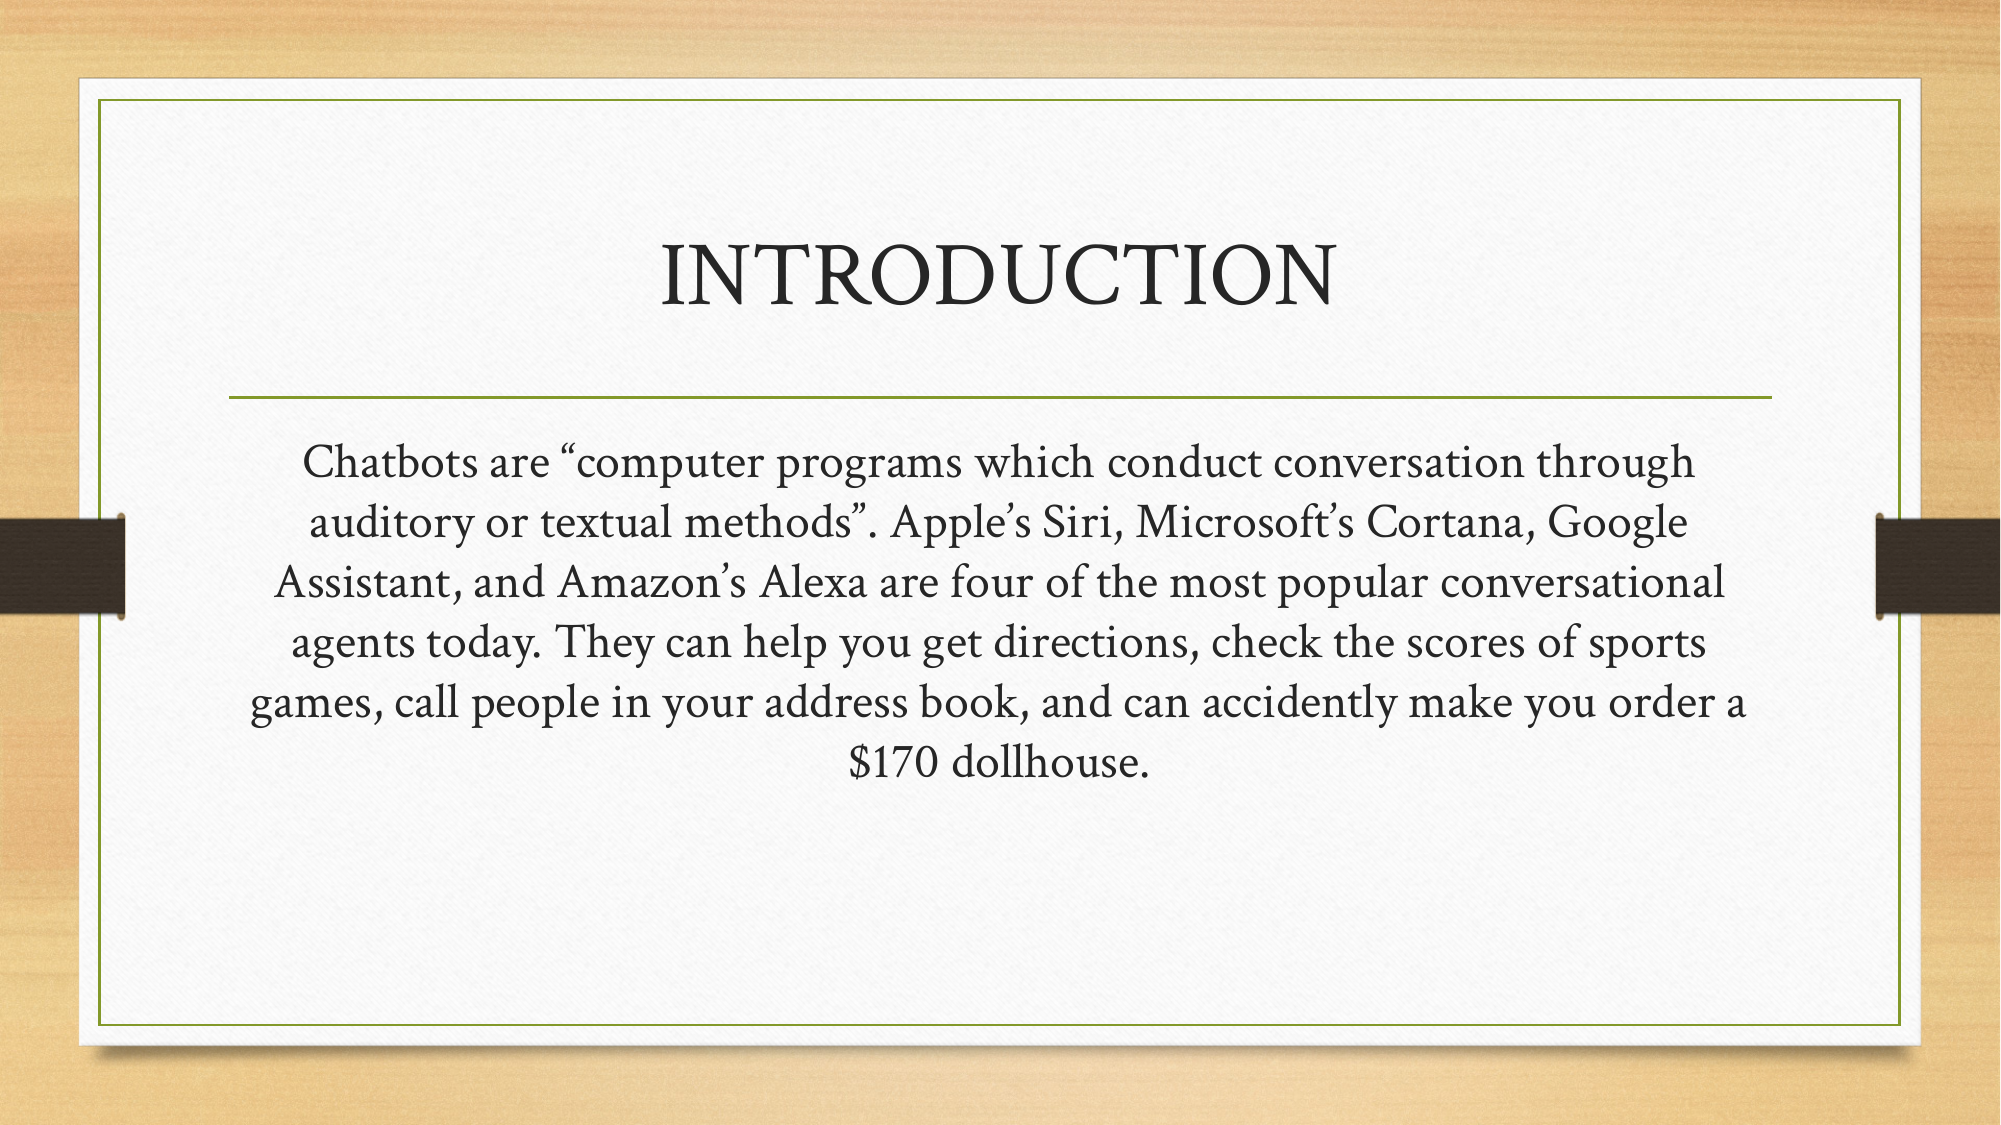

# INTRODUCTION
Chatbots are “computer programs which conduct conversation through auditory or textual methods”. Apple’s Siri, Microsoft’s Cortana, Google Assistant, and Amazon’s Alexa are four of the most popular conversational agents today. They can help you get directions, check the scores of sports games, call people in your address book, and can accidently make you order a $170 dollhouse.